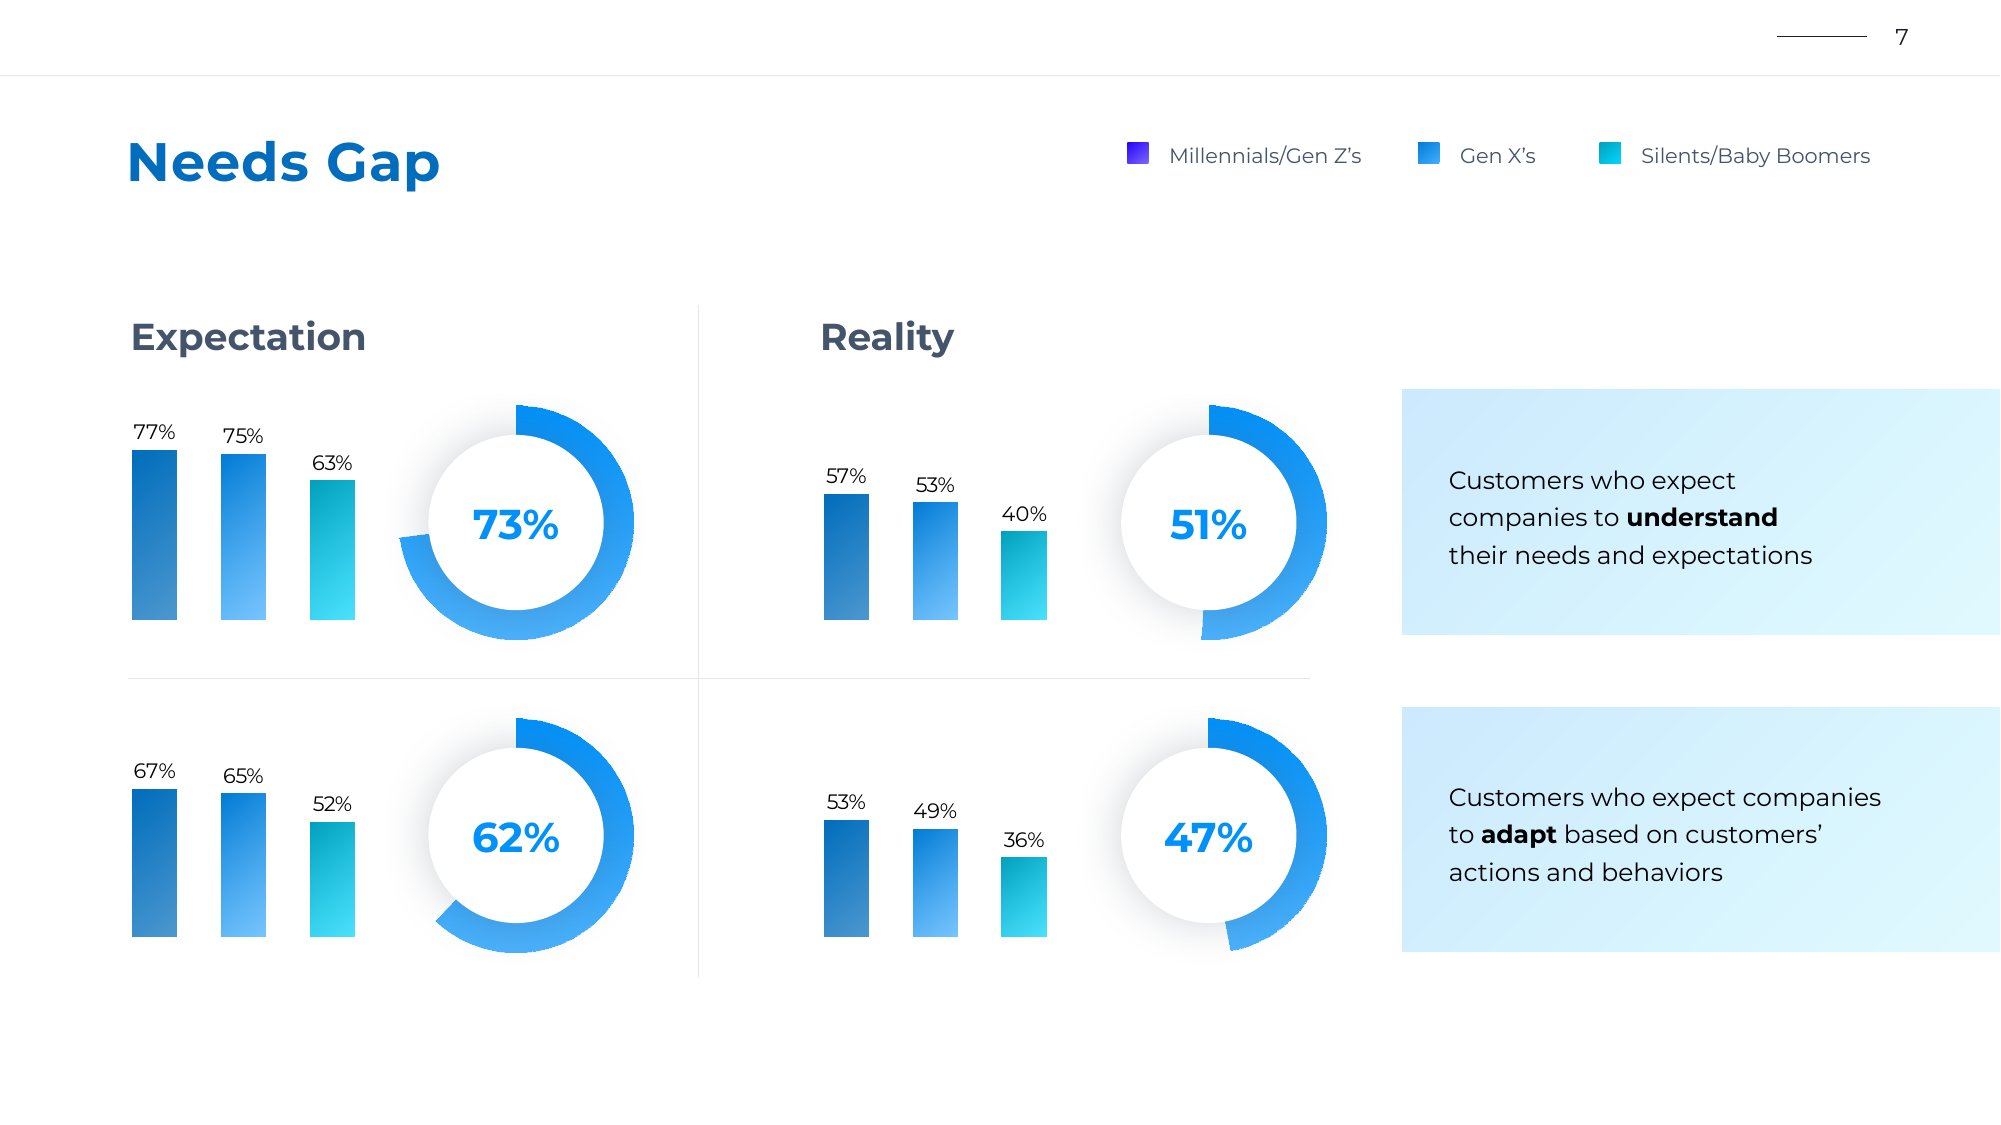

Needs Gap
Millennials/Gen Z’s

Gen X’s

Silents/Baby Boomers

Expectation
Reality

### Chart

| Category | Sales |
|---|---|
| 1st Qtr | 0.73 |
| 2nd Qtr | 0.27 |
73%

### Chart

| Category | Sales |
|---|---|
| 1st Qtr | 0.51 |
| 2nd Qtr | 0.49 |
51%

### Chart

| Category | Series 1 |
|---|---|
| Category 1 | 0.77 |
| Category 2 | 0.75 |
| Category 3 | 0.63 |

### Chart

| Category | Series 1 |
|---|---|
| Category 1 | 0.57 |
| Category 2 | 0.53 |
| Category 3 | 0.4 |
Customers who expect companies to understand their needs and expectations

### Chart

| Category | Sales |
|---|---|
| 1st Qtr | 0.62 |
| 2nd Qtr | 0.38 |
62%

### Chart

| Category | Sales |
|---|---|
| 1st Qtr | 0.47 |
| 2nd Qtr | 0.53 |
47%

### Chart

| Category | Series 1 |
|---|---|
| Category 1 | 0.67 |
| Category 2 | 0.65 |
| Category 3 | 0.52 |

### Chart

| Category | Series 1 |
|---|---|
| Category 1 | 0.53 |
| Category 2 | 0.49 |
| Category 3 | 0.36 |
Customers who expect companies to adapt based on customers’ actions and behaviors